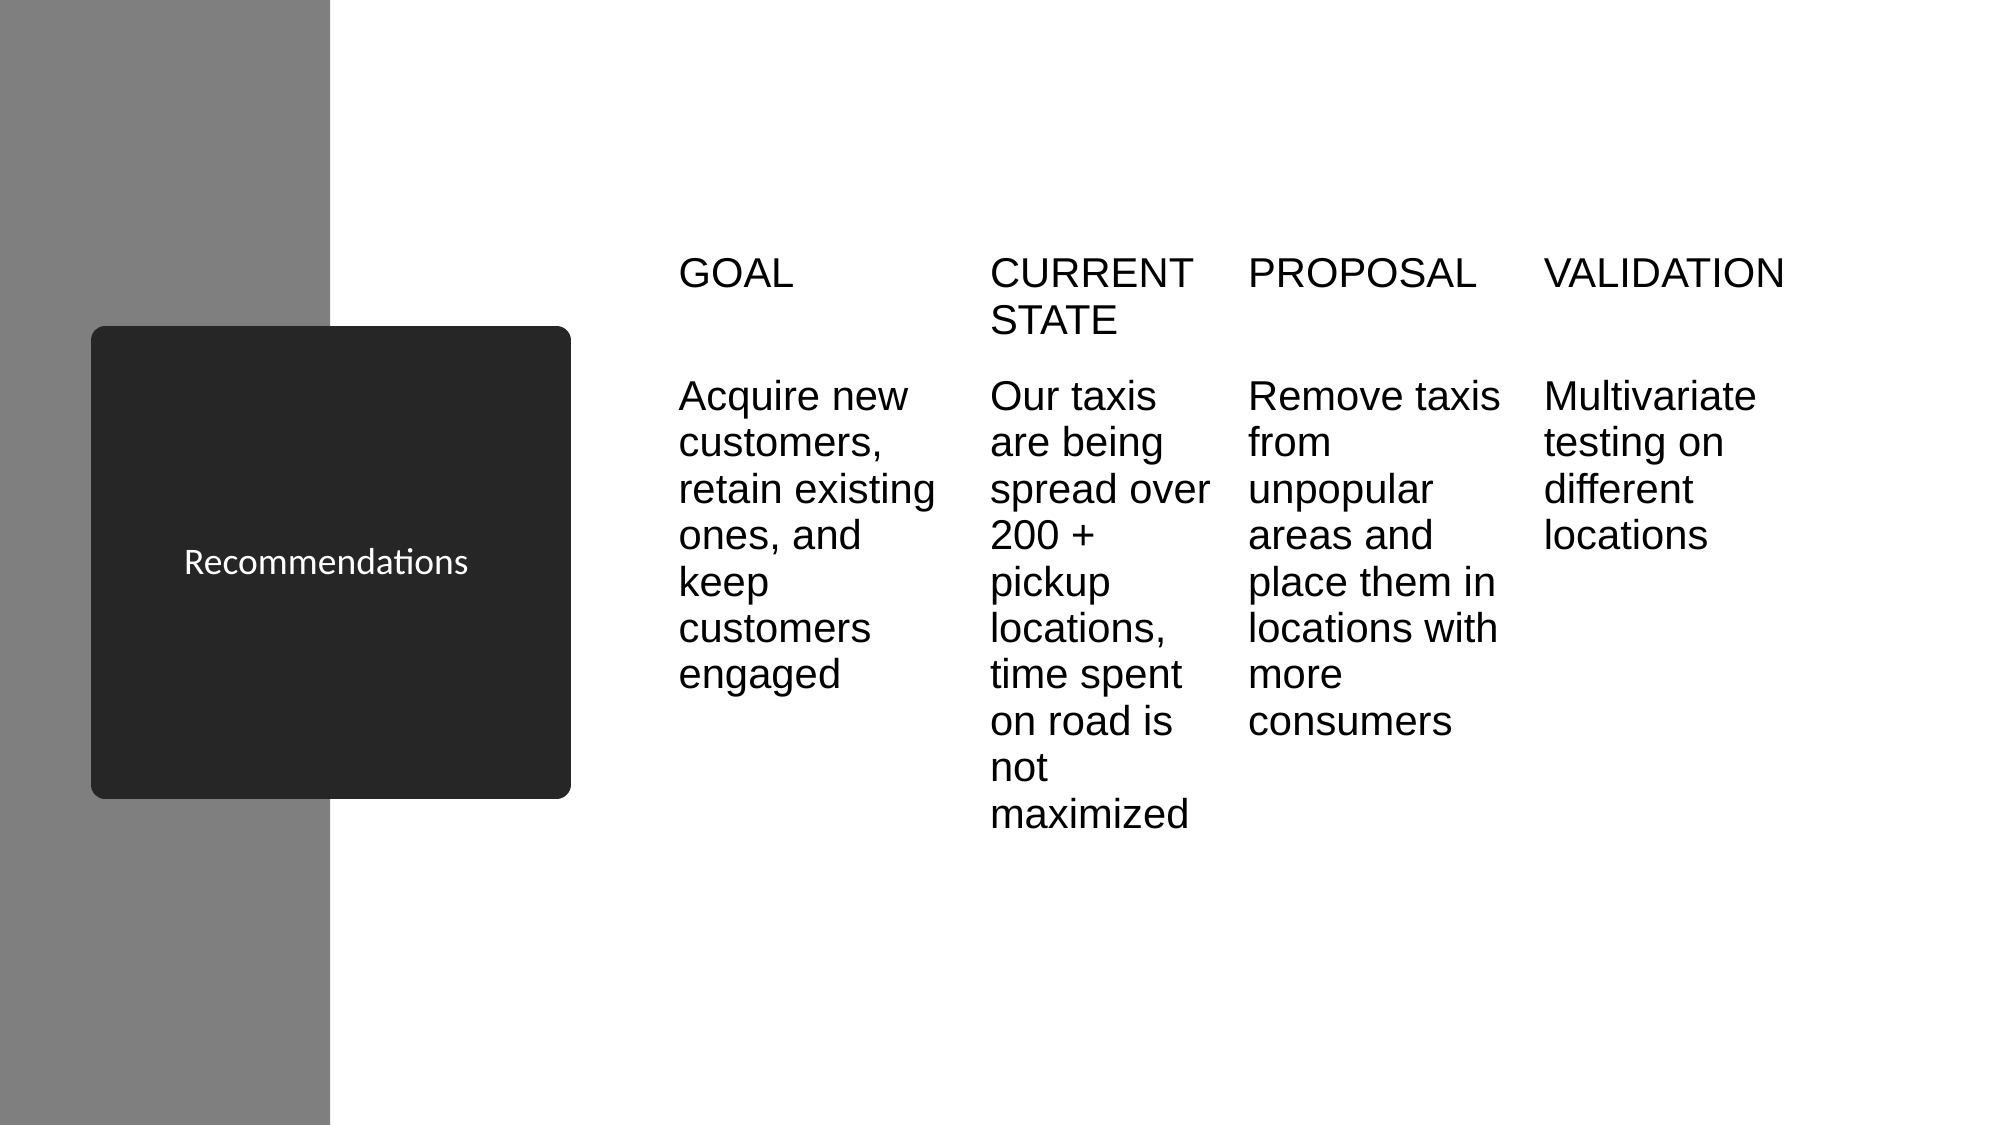

| GOAL | CURRENT STATE | PROPOSAL | VALIDATION |
| --- | --- | --- | --- |
| Acquire new customers, retain existing ones, and keep customers engaged | Our taxis are being spread over 200 + pickup locations, time spent on road is not maximized | Remove taxis from unpopular areas and place them in locations with more consumers | Multivariate testing on different locations |
# Recommendations